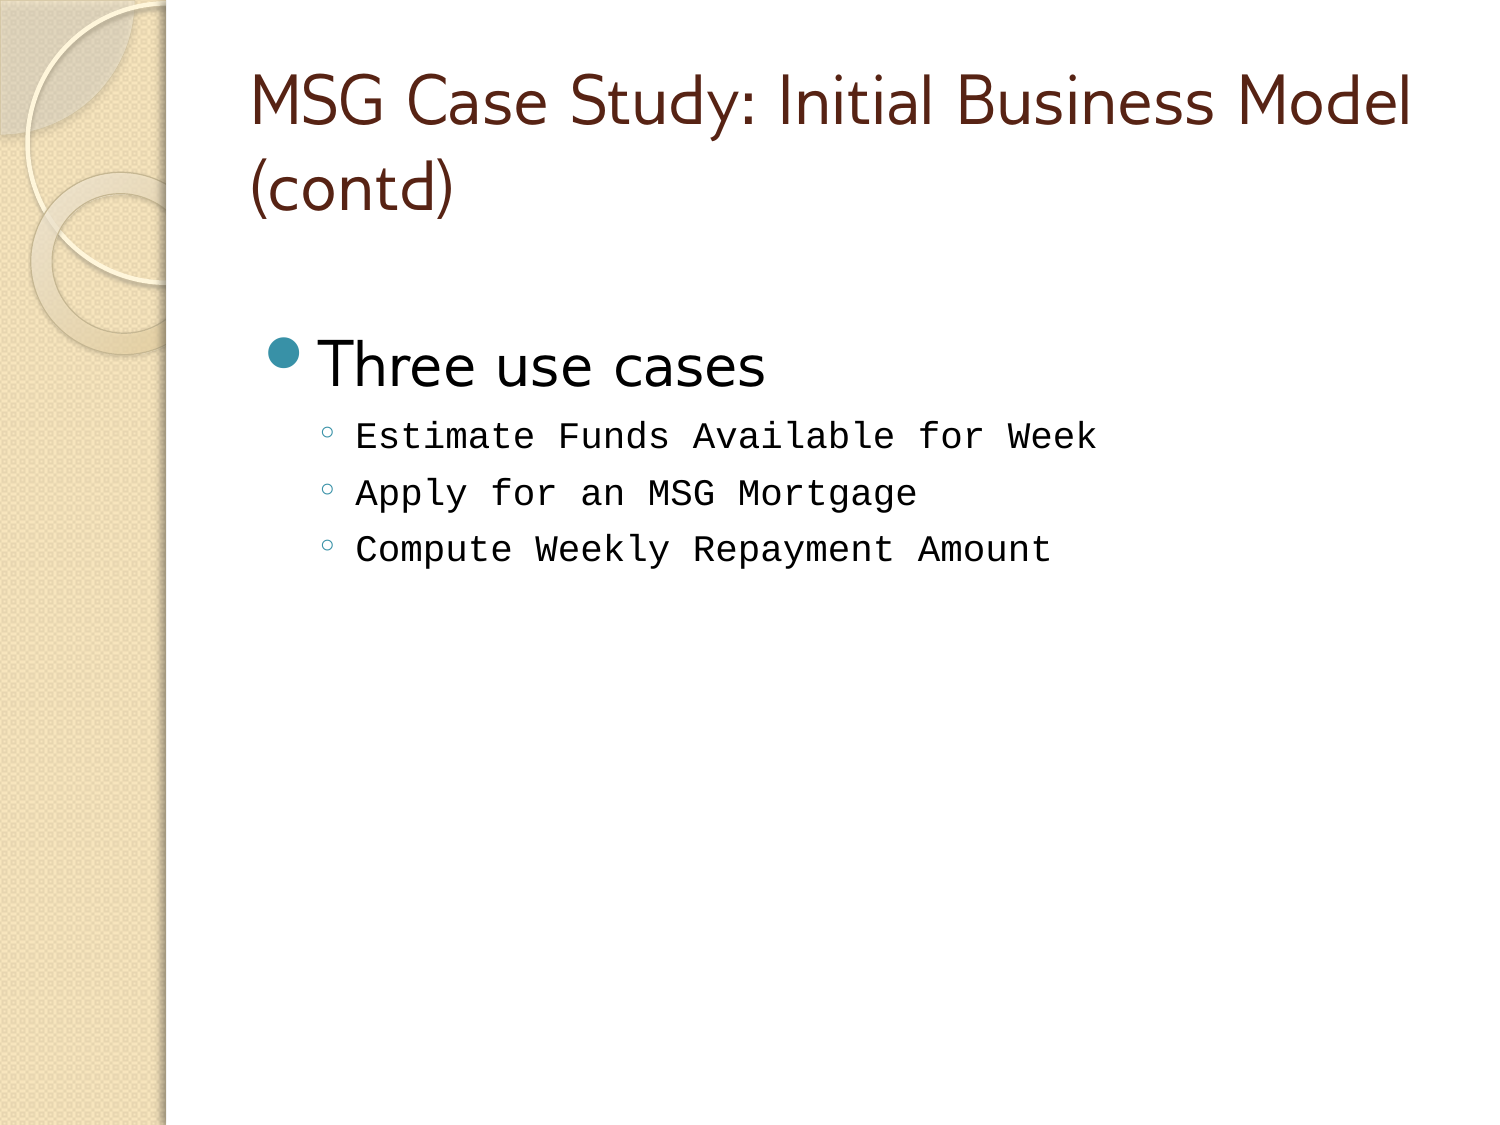

# MSG Case Study: Initial Business Model (contd)
Three use cases
Estimate Funds Available for Week
Apply for an MSG Mortgage
Compute Weekly Repayment Amount